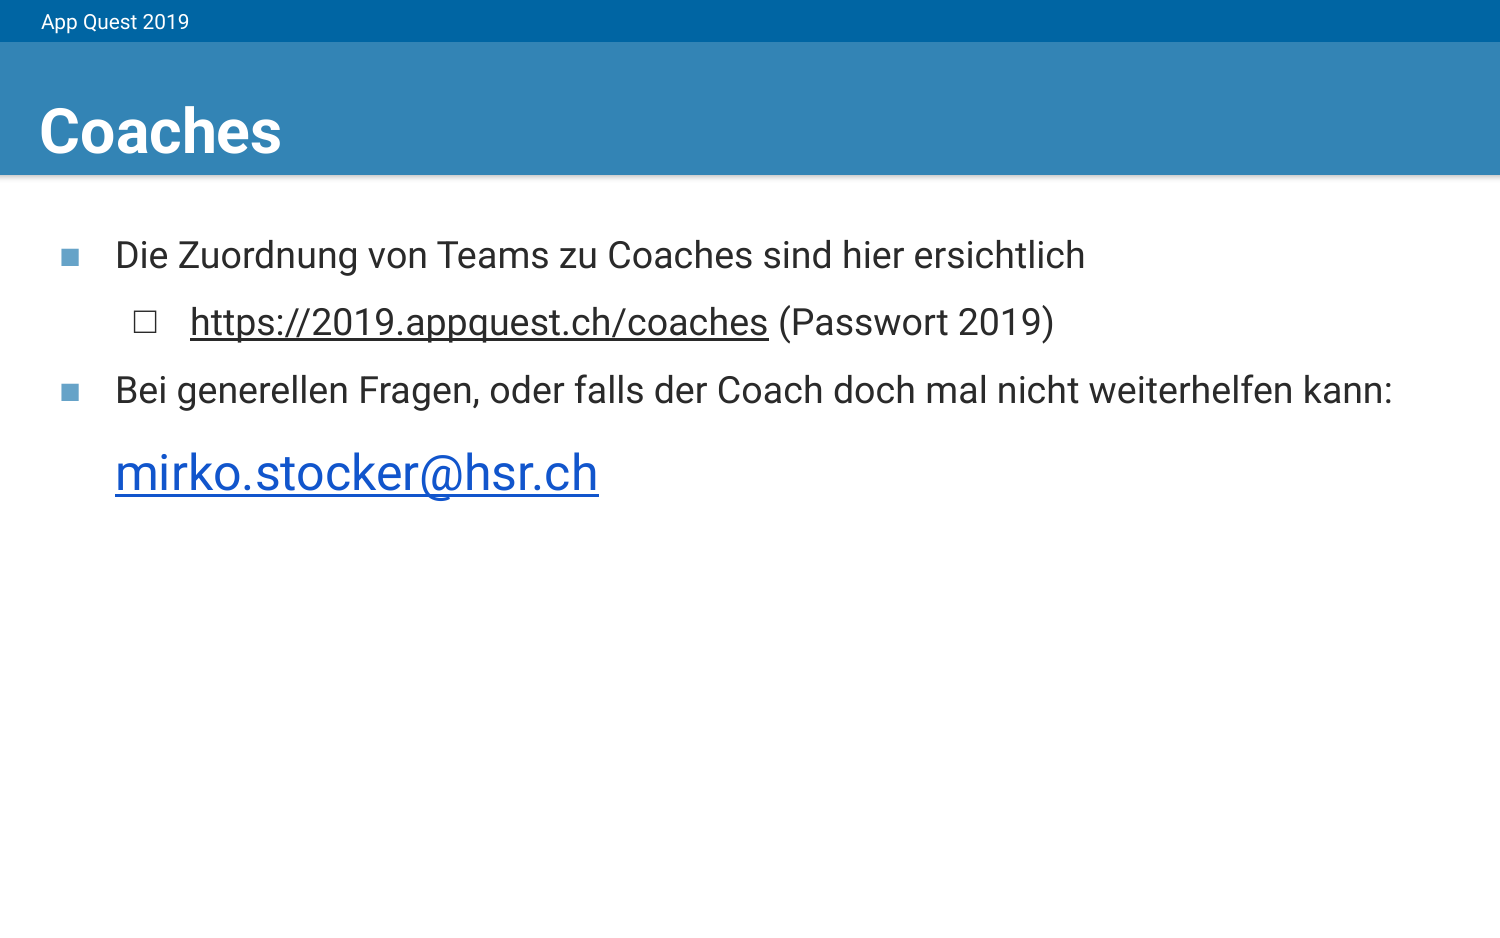

# Coaches
Die Zuordnung von Teams zu Coaches sind hier ersichtlich
https://2019.appquest.ch/coaches (Passwort 2019)
Bei generellen Fragen, oder falls der Coach doch mal nicht weiterhelfen kann: mirko.stocker@hsr.ch